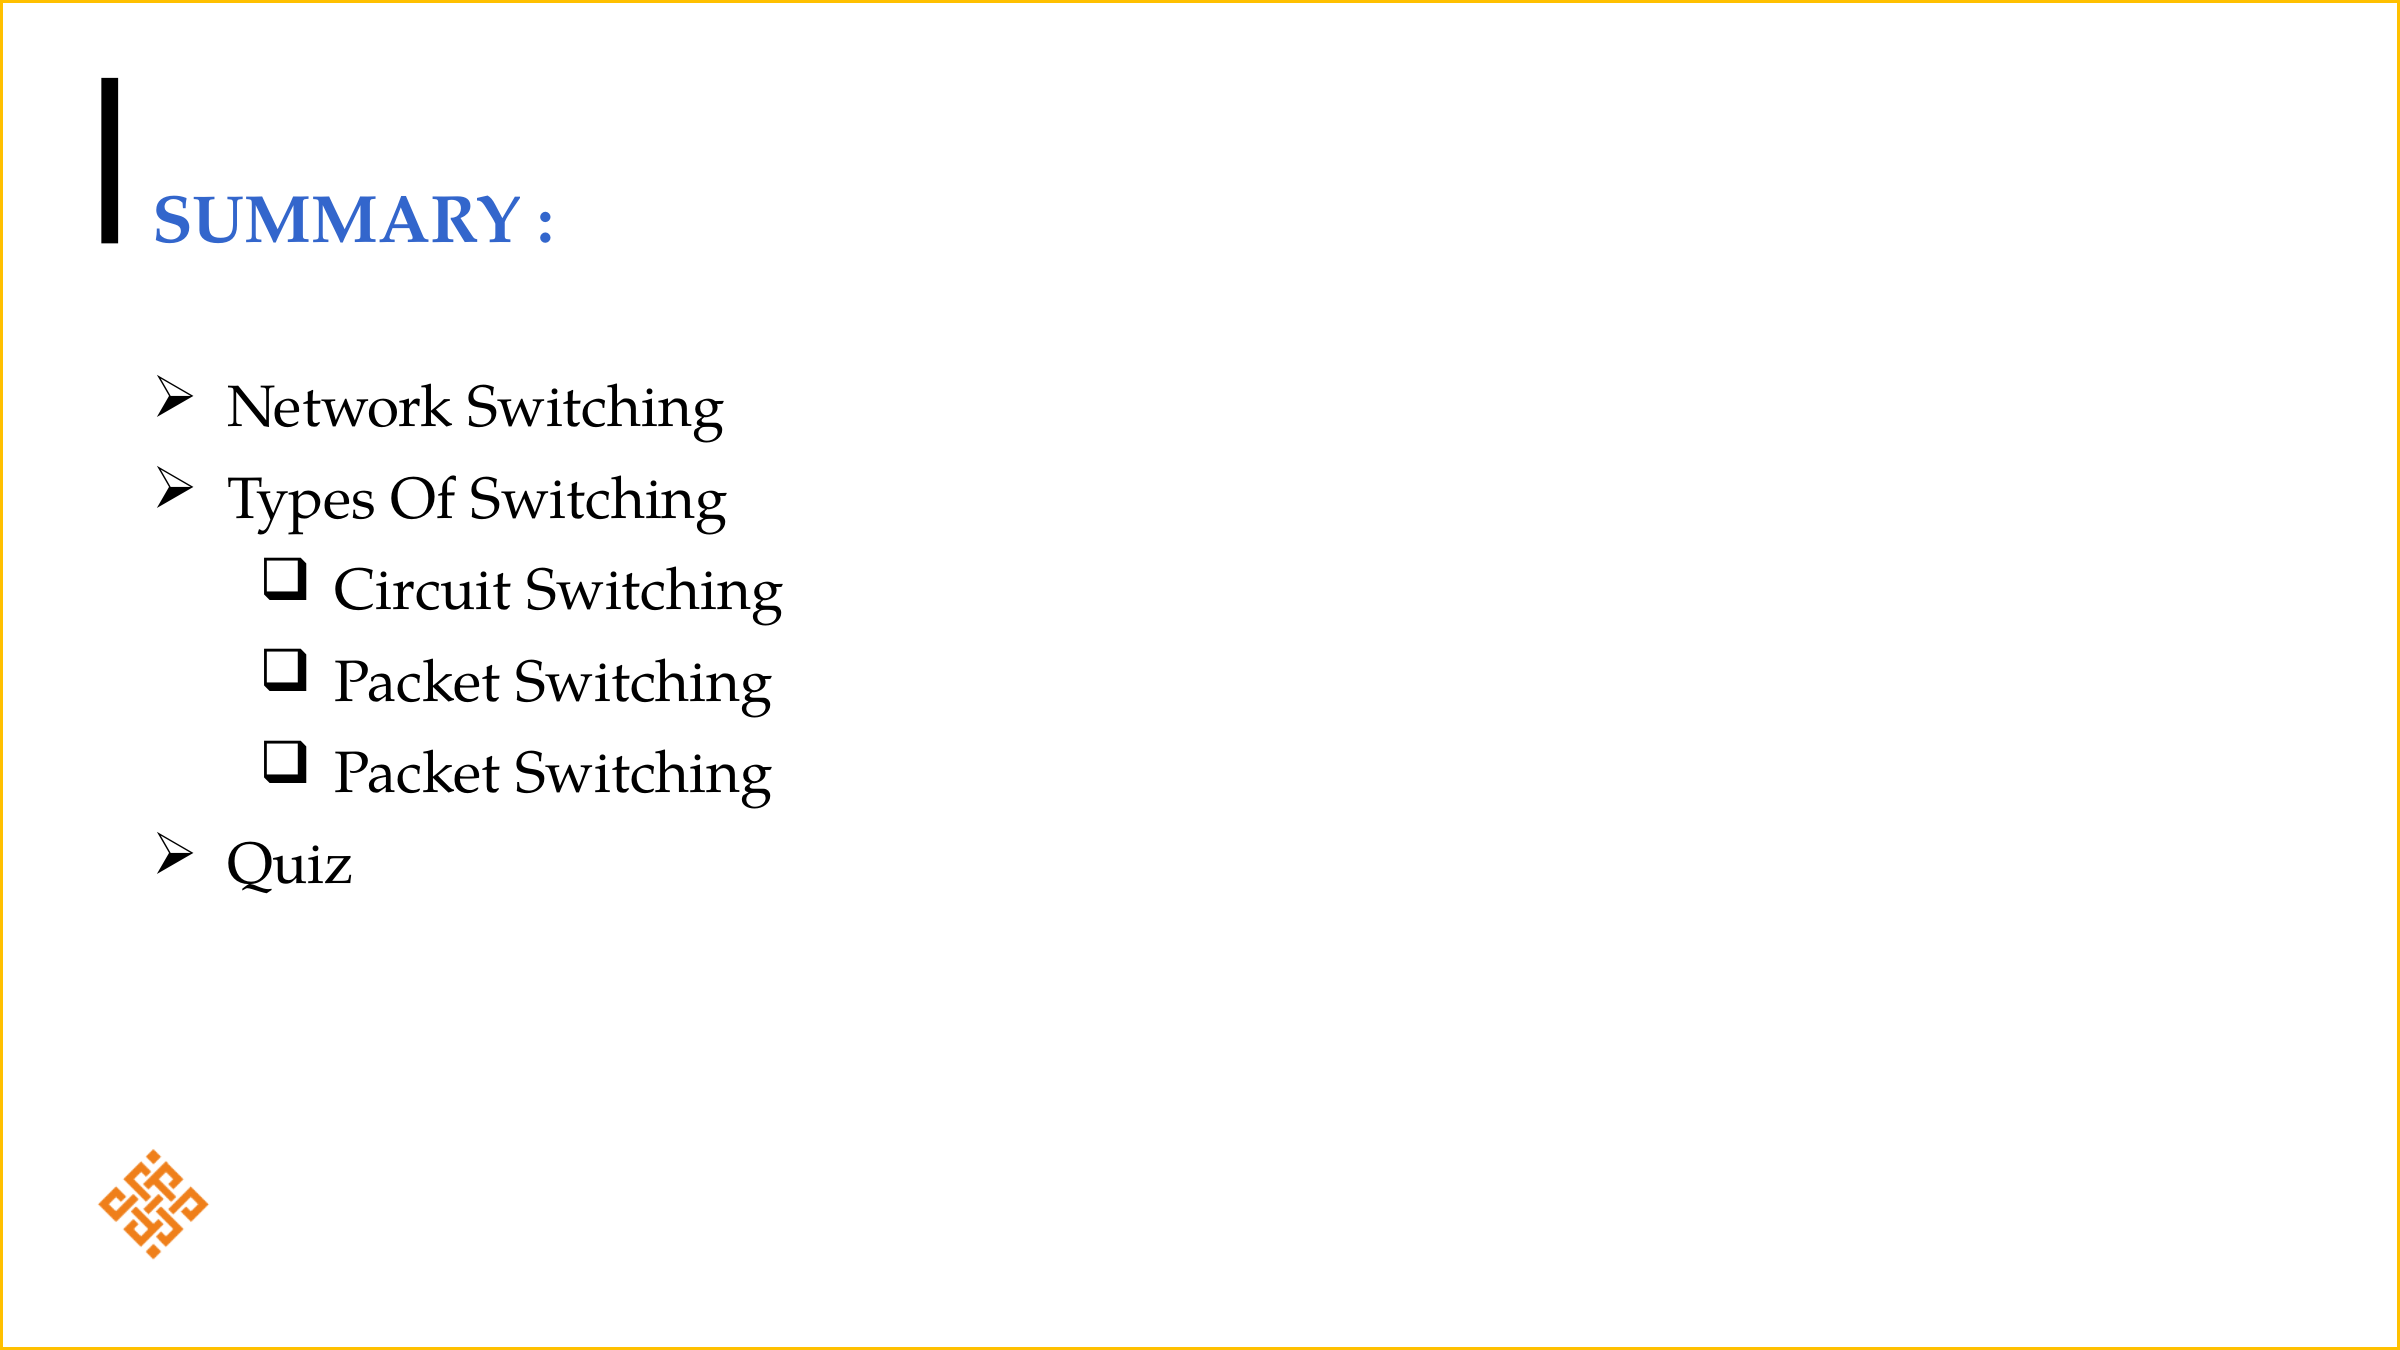

SUMMARY :

Network Switching
Types Of Switching
Circuit Switching
Packet Switching
Packet Switching
Quiz